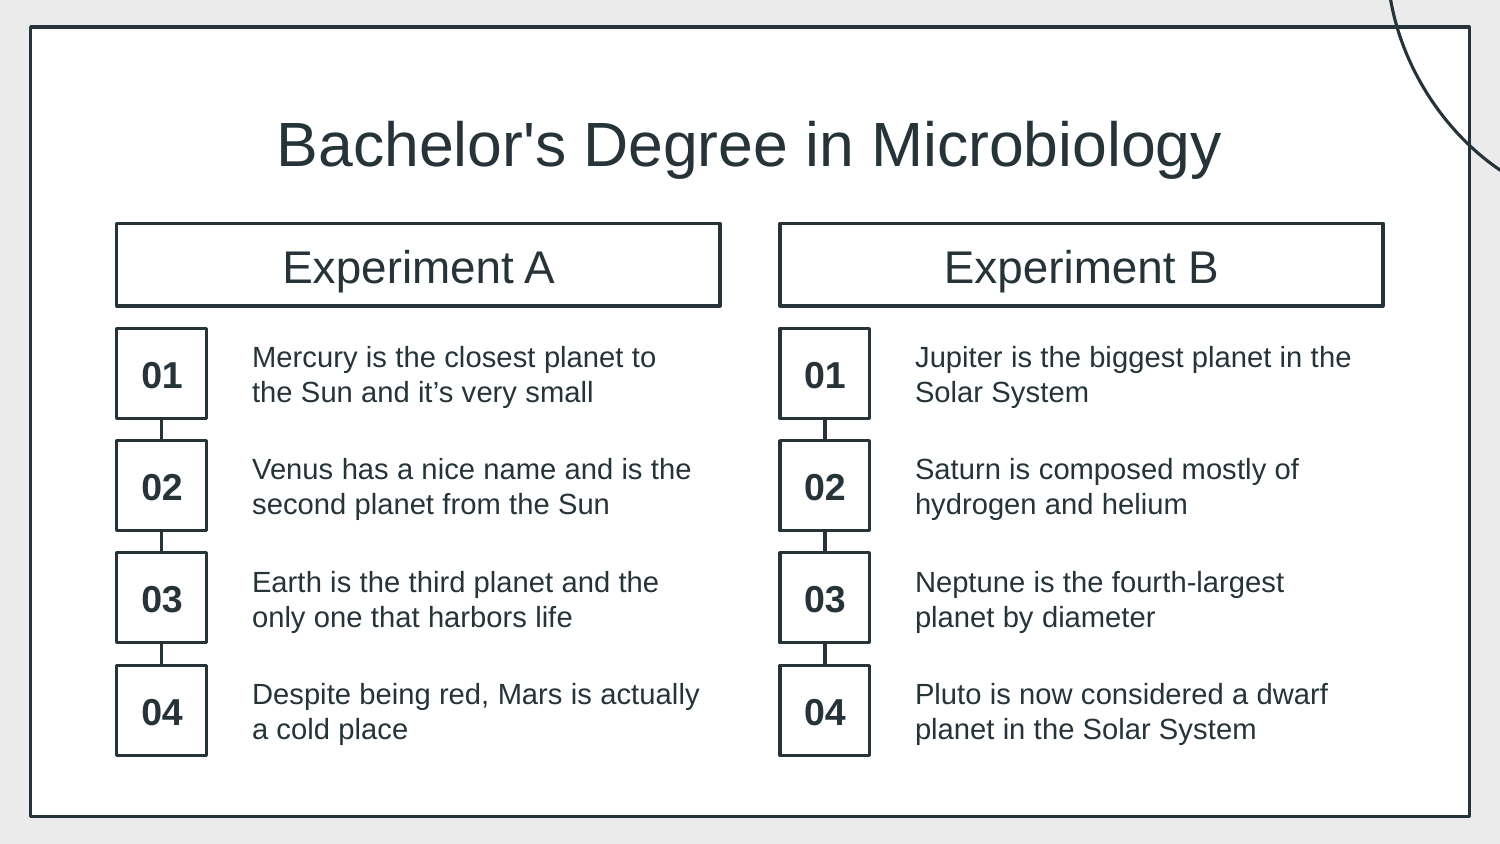

# Bachelor's Degree in Microbiology
Experiment A
01
Mercury is the closest planet to the Sun and it’s very small
02
Venus has a nice name and is the second planet from the Sun
03
Earth is the third planet and the only one that harbors life
04
Despite being red, Mars is actually a cold place
Experiment B
01
Jupiter is the biggest planet in the Solar System
02
Saturn is composed mostly of hydrogen and helium
03
Neptune is the fourth-largest planet by diameter
04
Pluto is now considered a dwarf planet in the Solar System